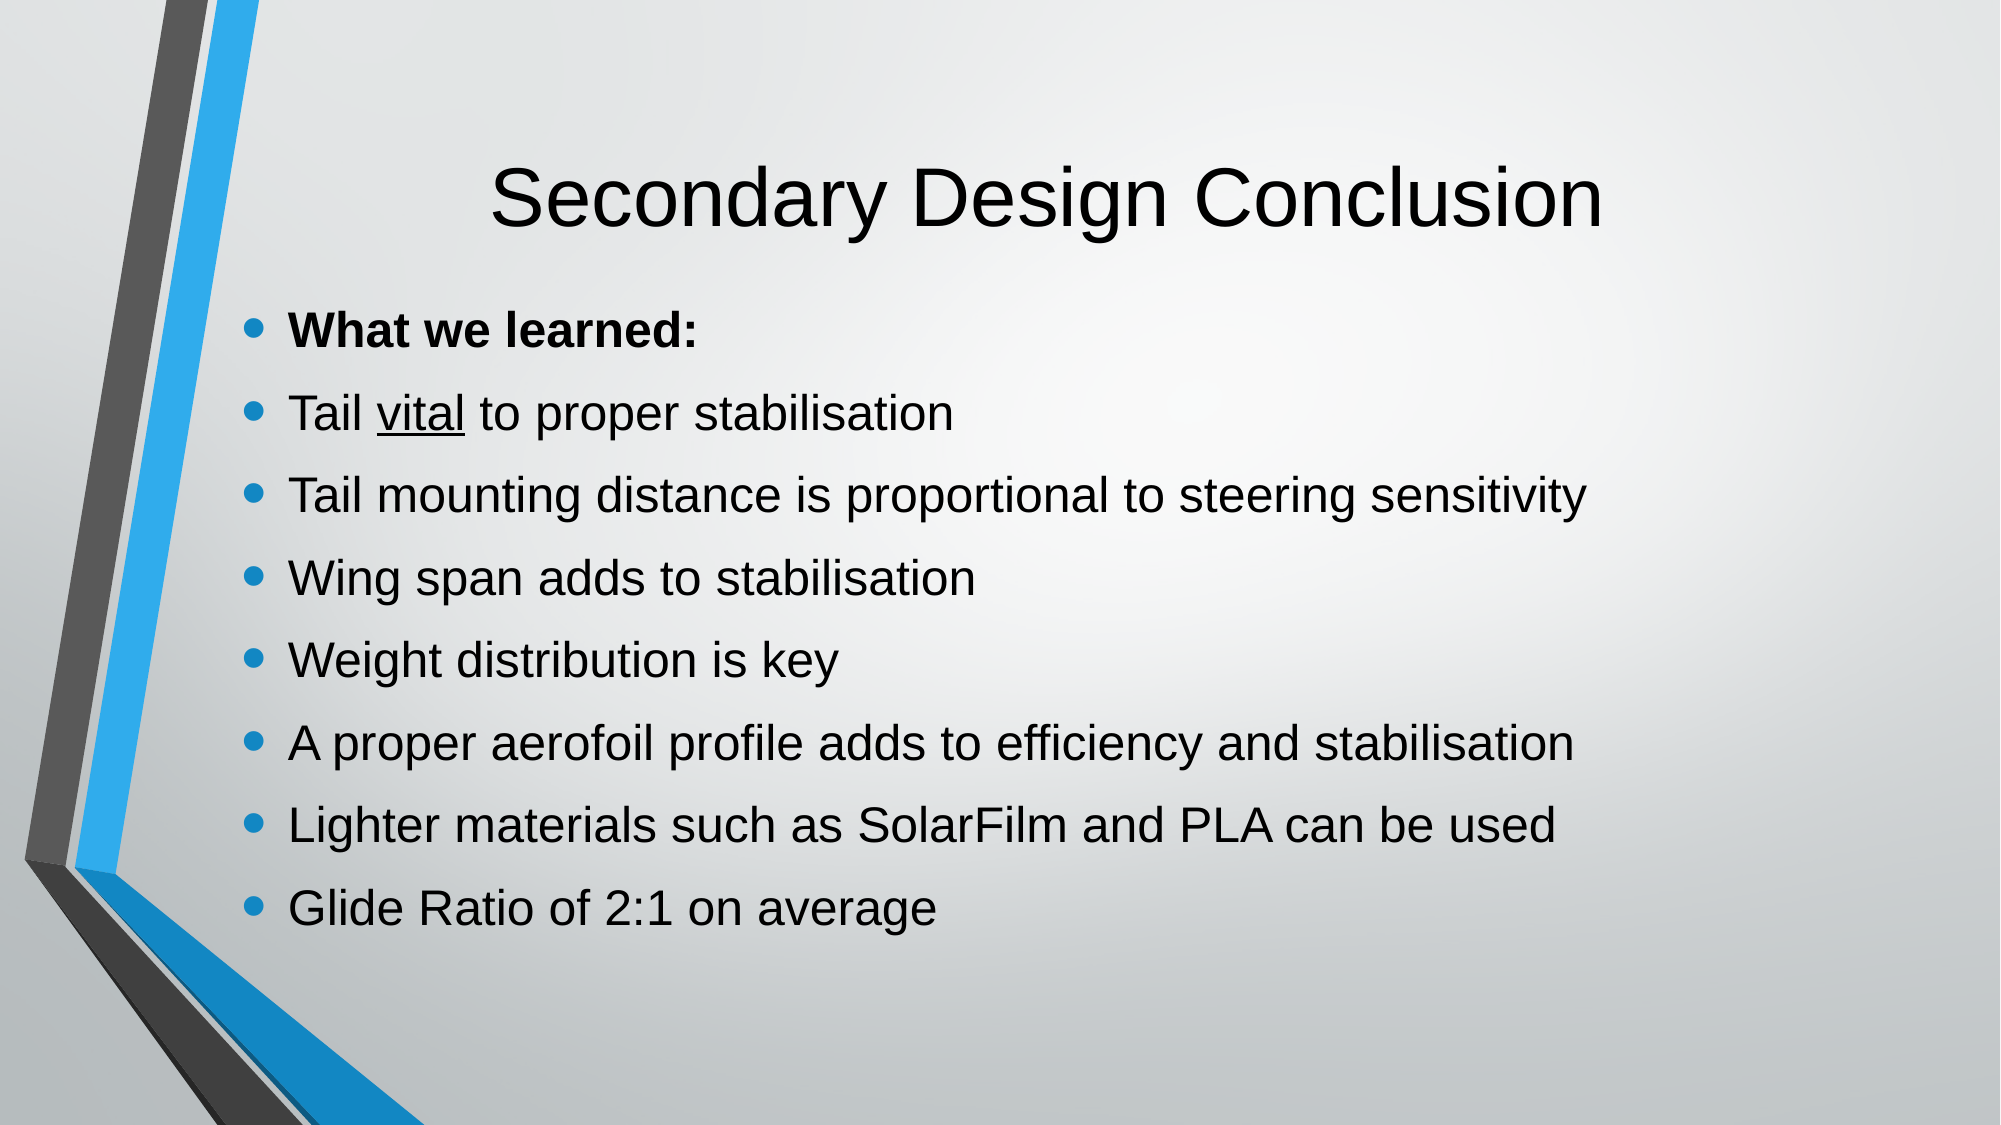

# Secondary Design Conclusion
What we learned:
Tail vital to proper stabilisation
Tail mounting distance is proportional to steering sensitivity
Wing span adds to stabilisation
Weight distribution is key
A proper aerofoil profile adds to efficiency and stabilisation
Lighter materials such as SolarFilm and PLA can be used
Glide Ratio of 2:1 on average